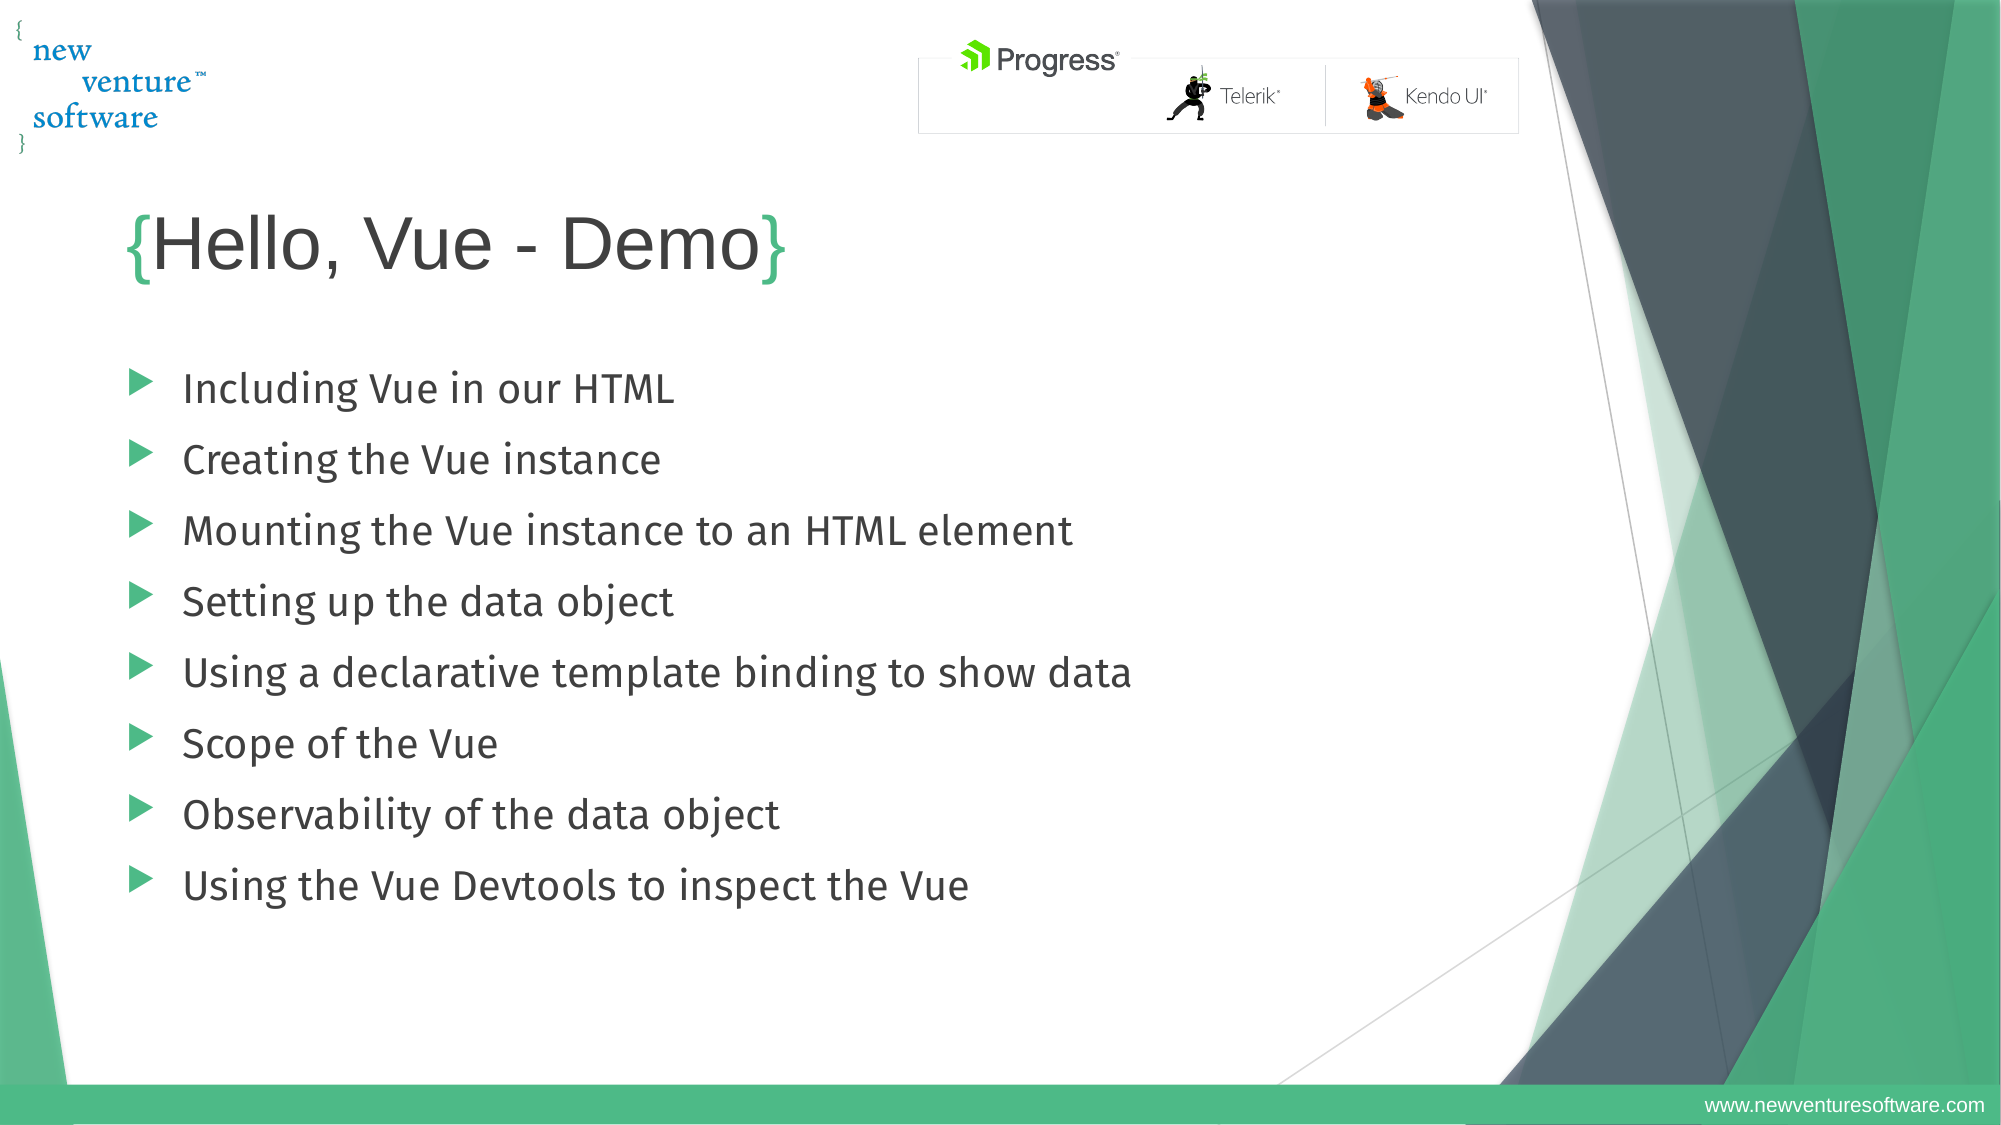

# {Hello, Vue - Demo}
Including Vue in our HTML
Creating the Vue instance
Mounting the Vue instance to an HTML element
Setting up the data object
Using a declarative template binding to show data
Scope of the Vue
Observability of the data object
Using the Vue Devtools to inspect the Vue